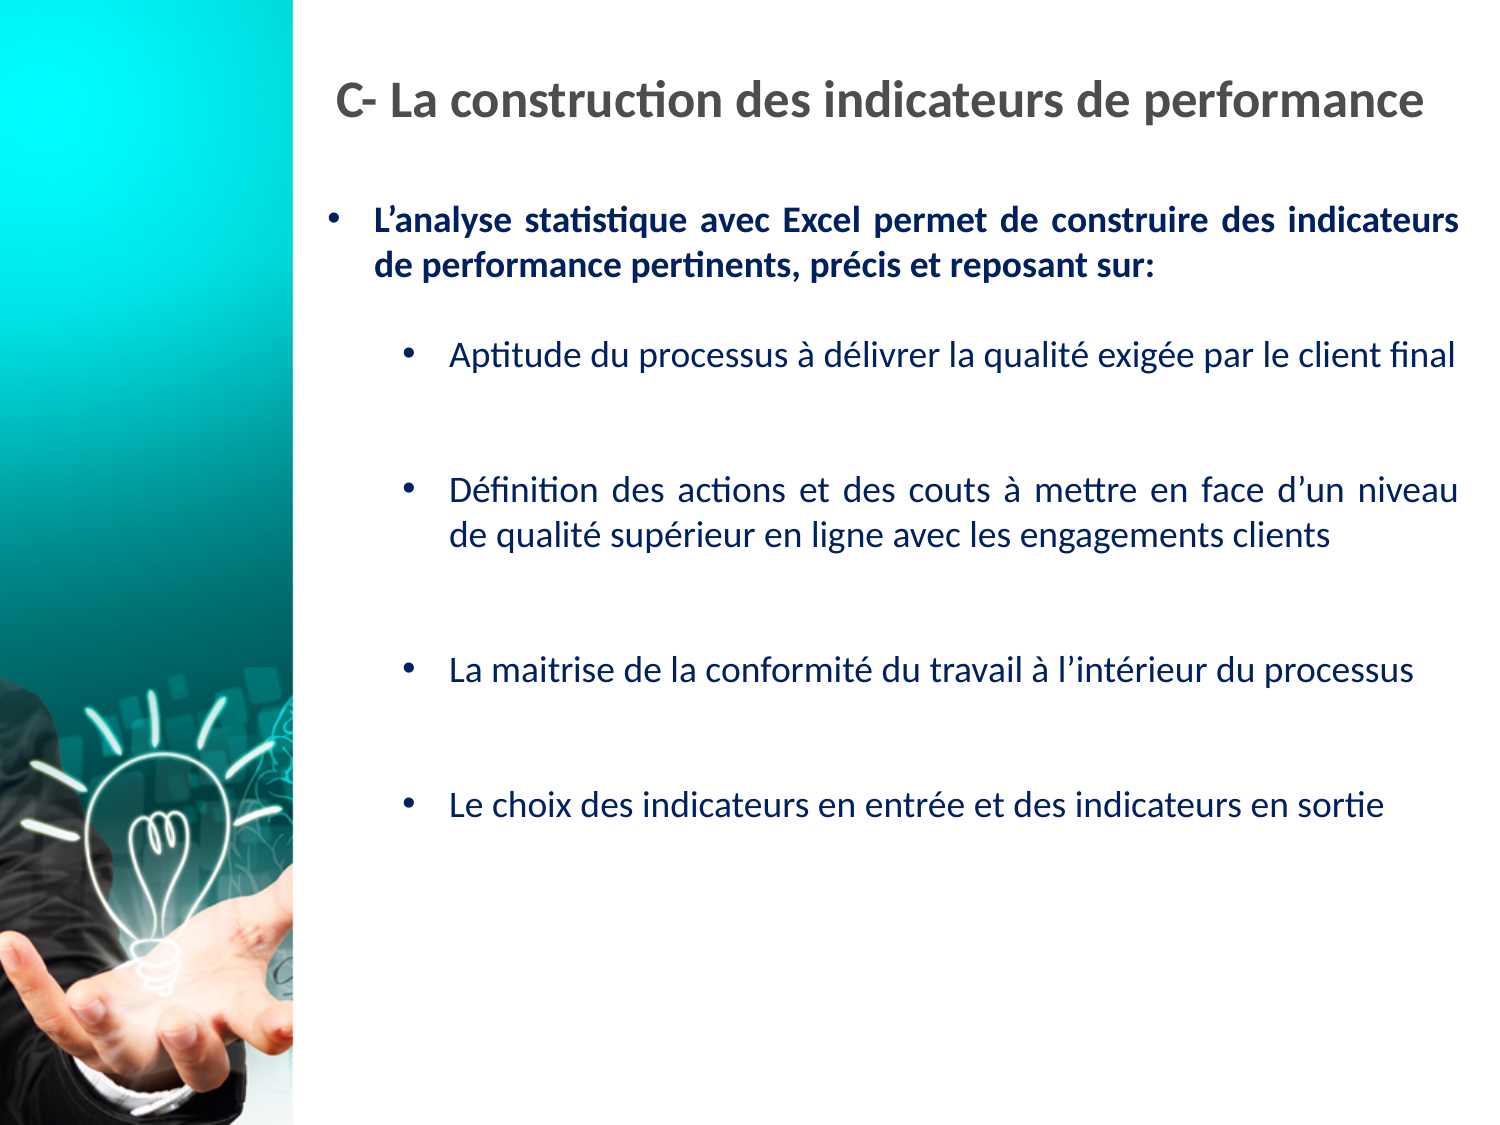

# C- La construction des indicateurs de performance
L’analyse statistique avec Excel permet de construire des indicateurs de performance pertinents, précis et reposant sur:

Aptitude du processus à délivrer la qualité exigée par le client final

Définition des actions et des couts à mettre en face d’un niveau de qualité supérieur en ligne avec les engagements clients

La maitrise de la conformité du travail à l’intérieur du processus

Le choix des indicateurs en entrée et des indicateurs en sortie